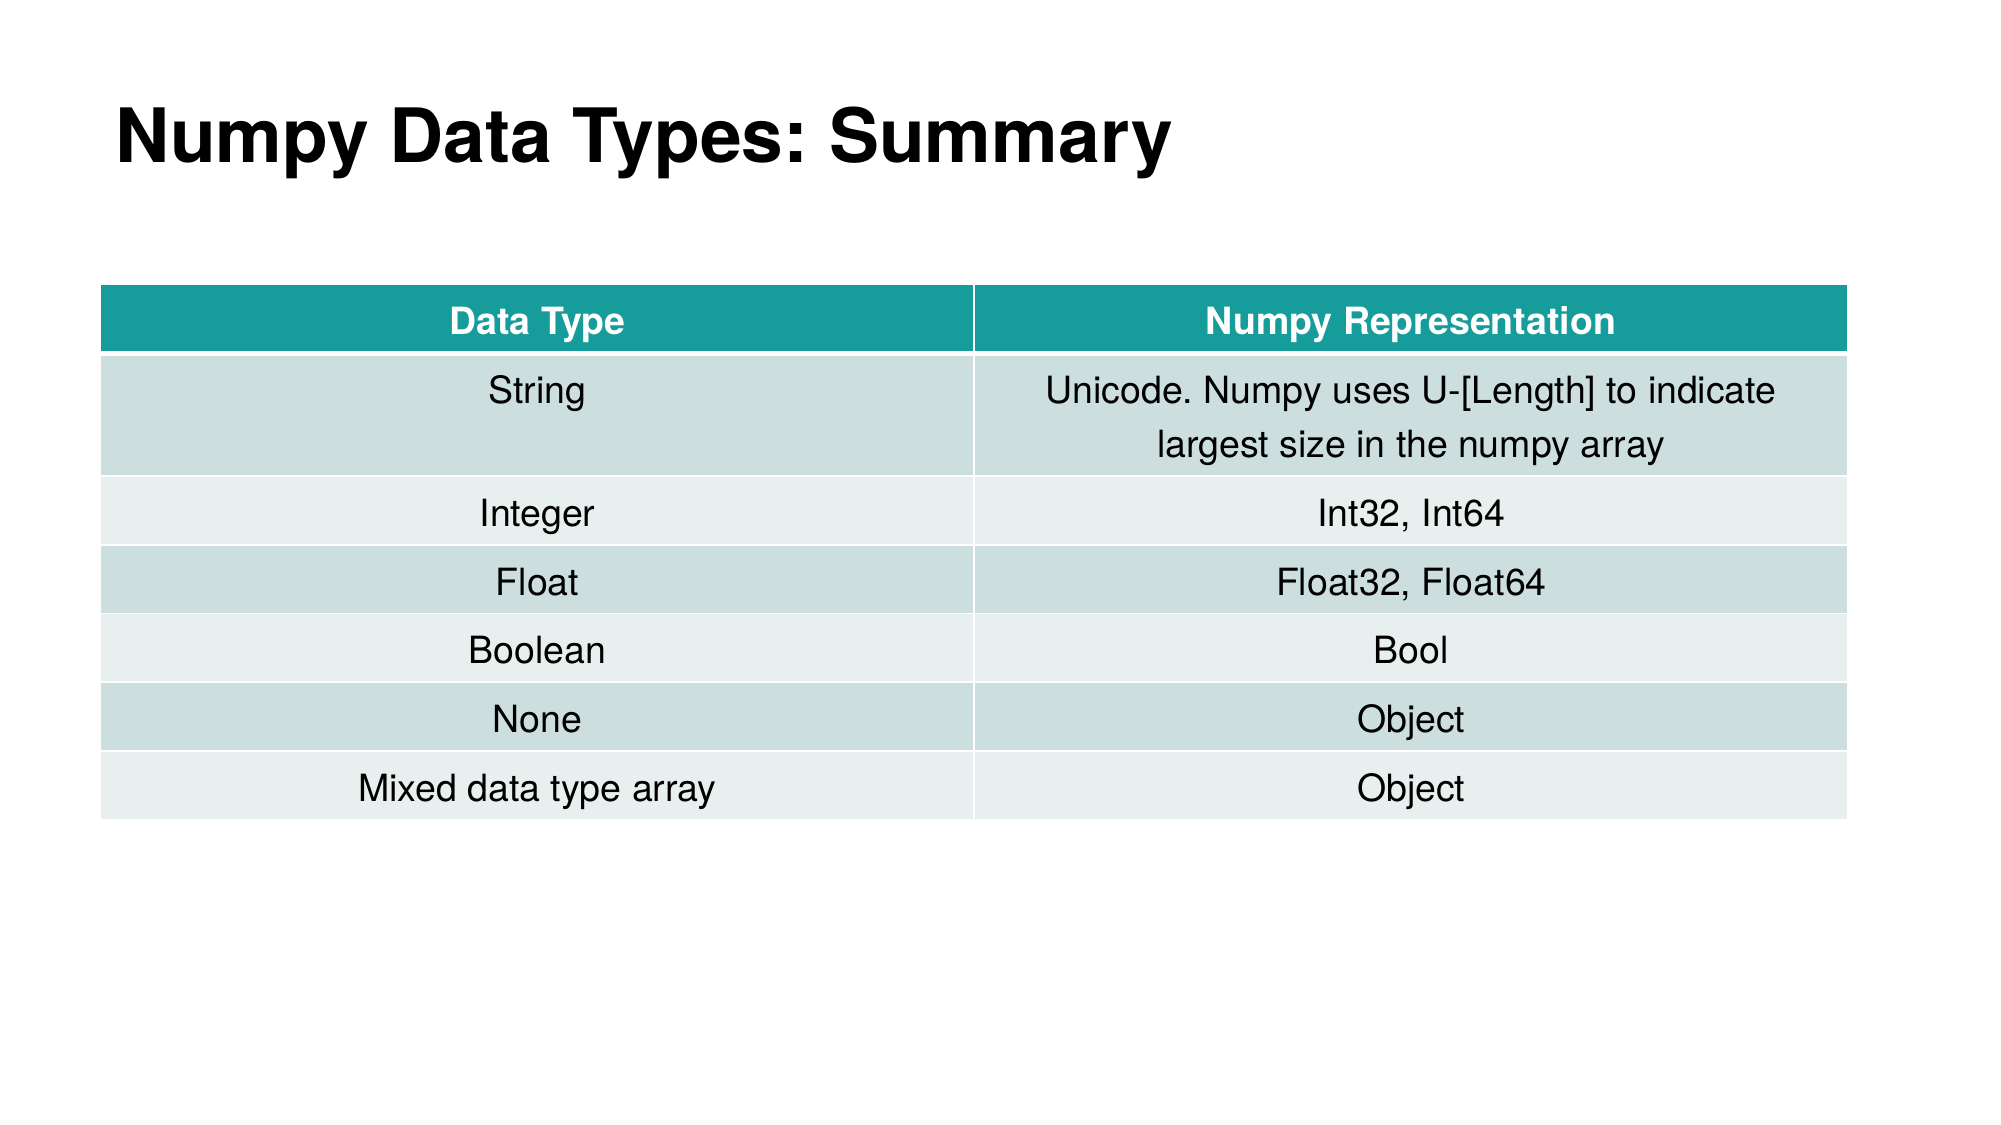

# Numpy Data Types: Summary
| Data Type | Numpy Representation |
| --- | --- |
| String | Unicode. Numpy uses U-[Length] to indicate largest size in the numpy array |
| Integer | Int32, Int64 |
| Float | Float32, Float64 |
| Boolean | Bool |
| None | Object |
| Mixed data type array | Object |